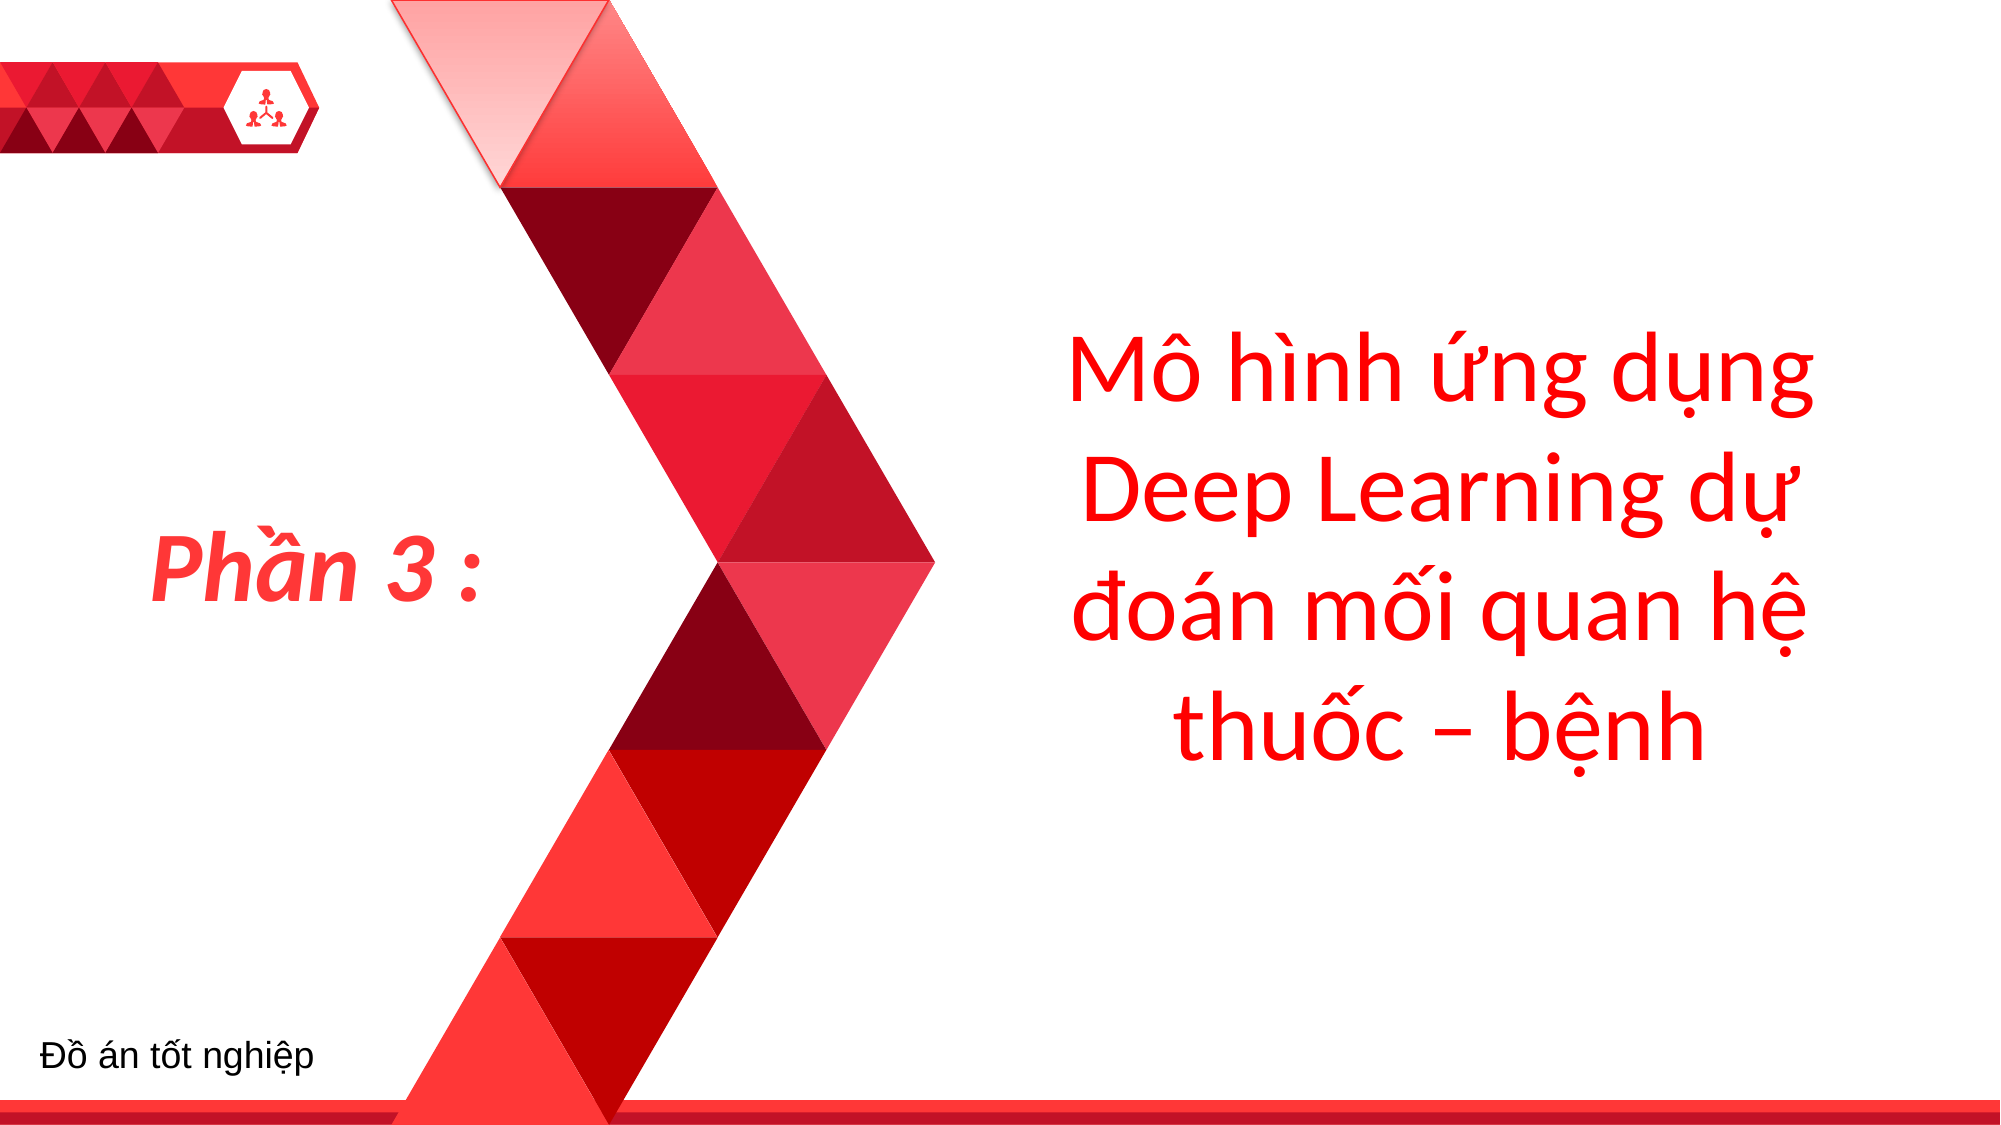

Mô hình ứng dụng Deep Learning dự đoán mối quan hệ thuốc – bệnh
1
Phần 3 :
Đồ án tốt nghiệp